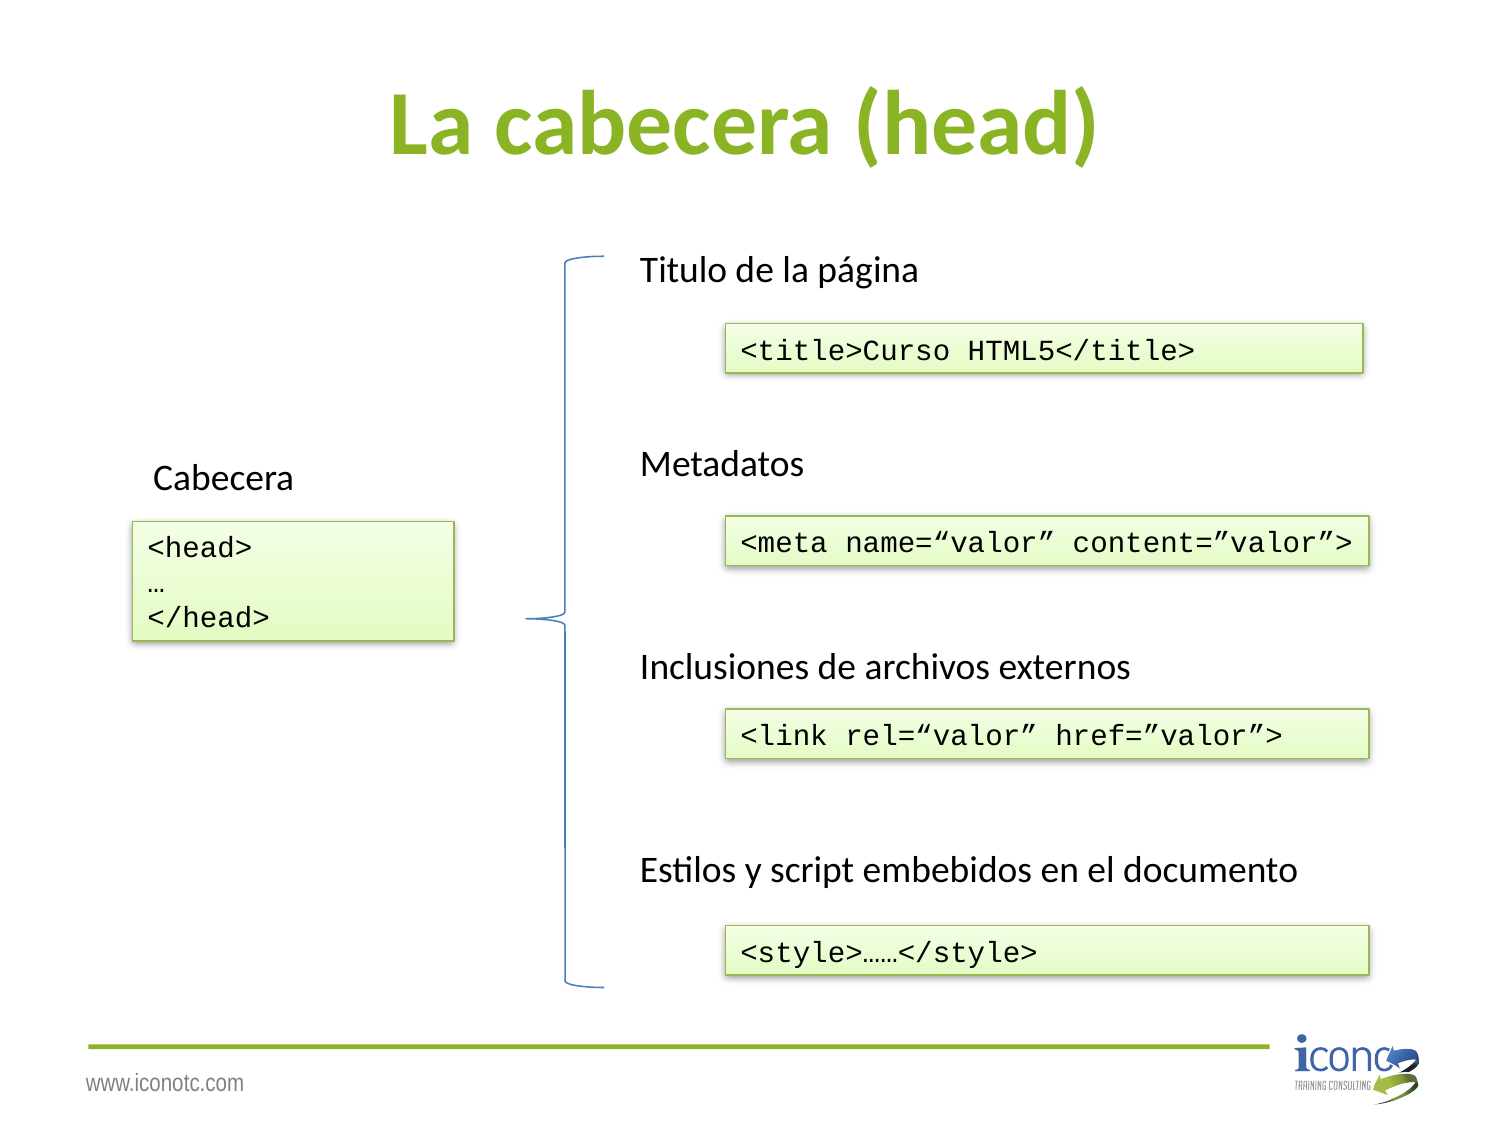

# La cabecera (head)
Titulo de la página

<title>Curso HTML5</title>
Metadatos
Cabecera
<meta name=“valor” content=”valor”>
<head>
…
</head>
Inclusiones de archivos externos
<link rel=“valor” href=”valor”>
Estilos y script embebidos en el documento
<style>……</style>